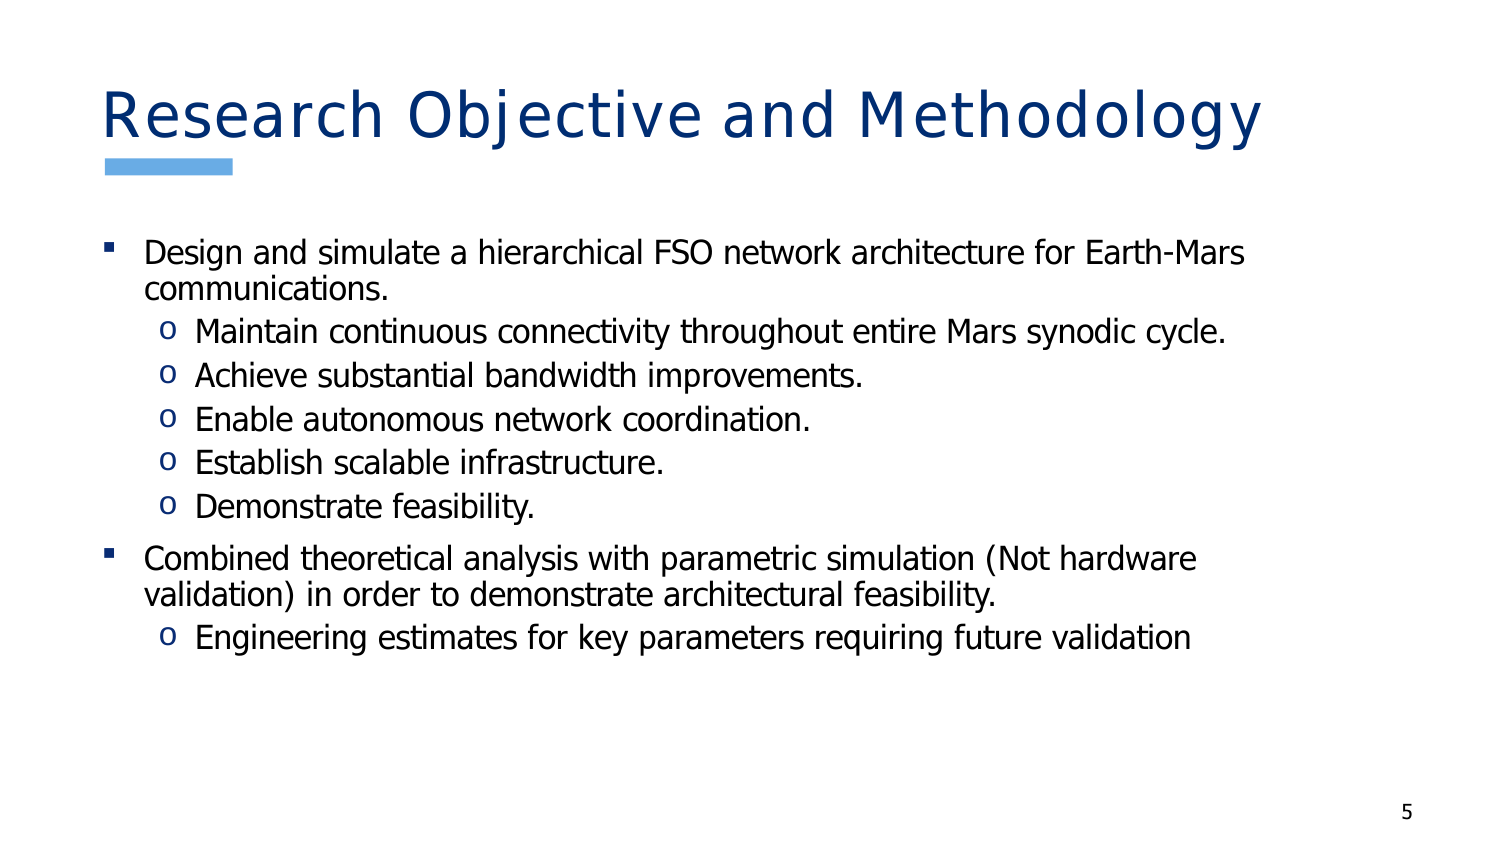

# Research Objective and Methodology
Design and simulate a hierarchical FSO network architecture for Earth-Mars communications.
Maintain continuous connectivity throughout entire Mars synodic cycle.
Achieve substantial bandwidth improvements.
Enable autonomous network coordination.
Establish scalable infrastructure.
Demonstrate feasibility.
Combined theoretical analysis with parametric simulation (Not hardware validation) in order to demonstrate architectural feasibility.
Engineering estimates for key parameters requiring future validation